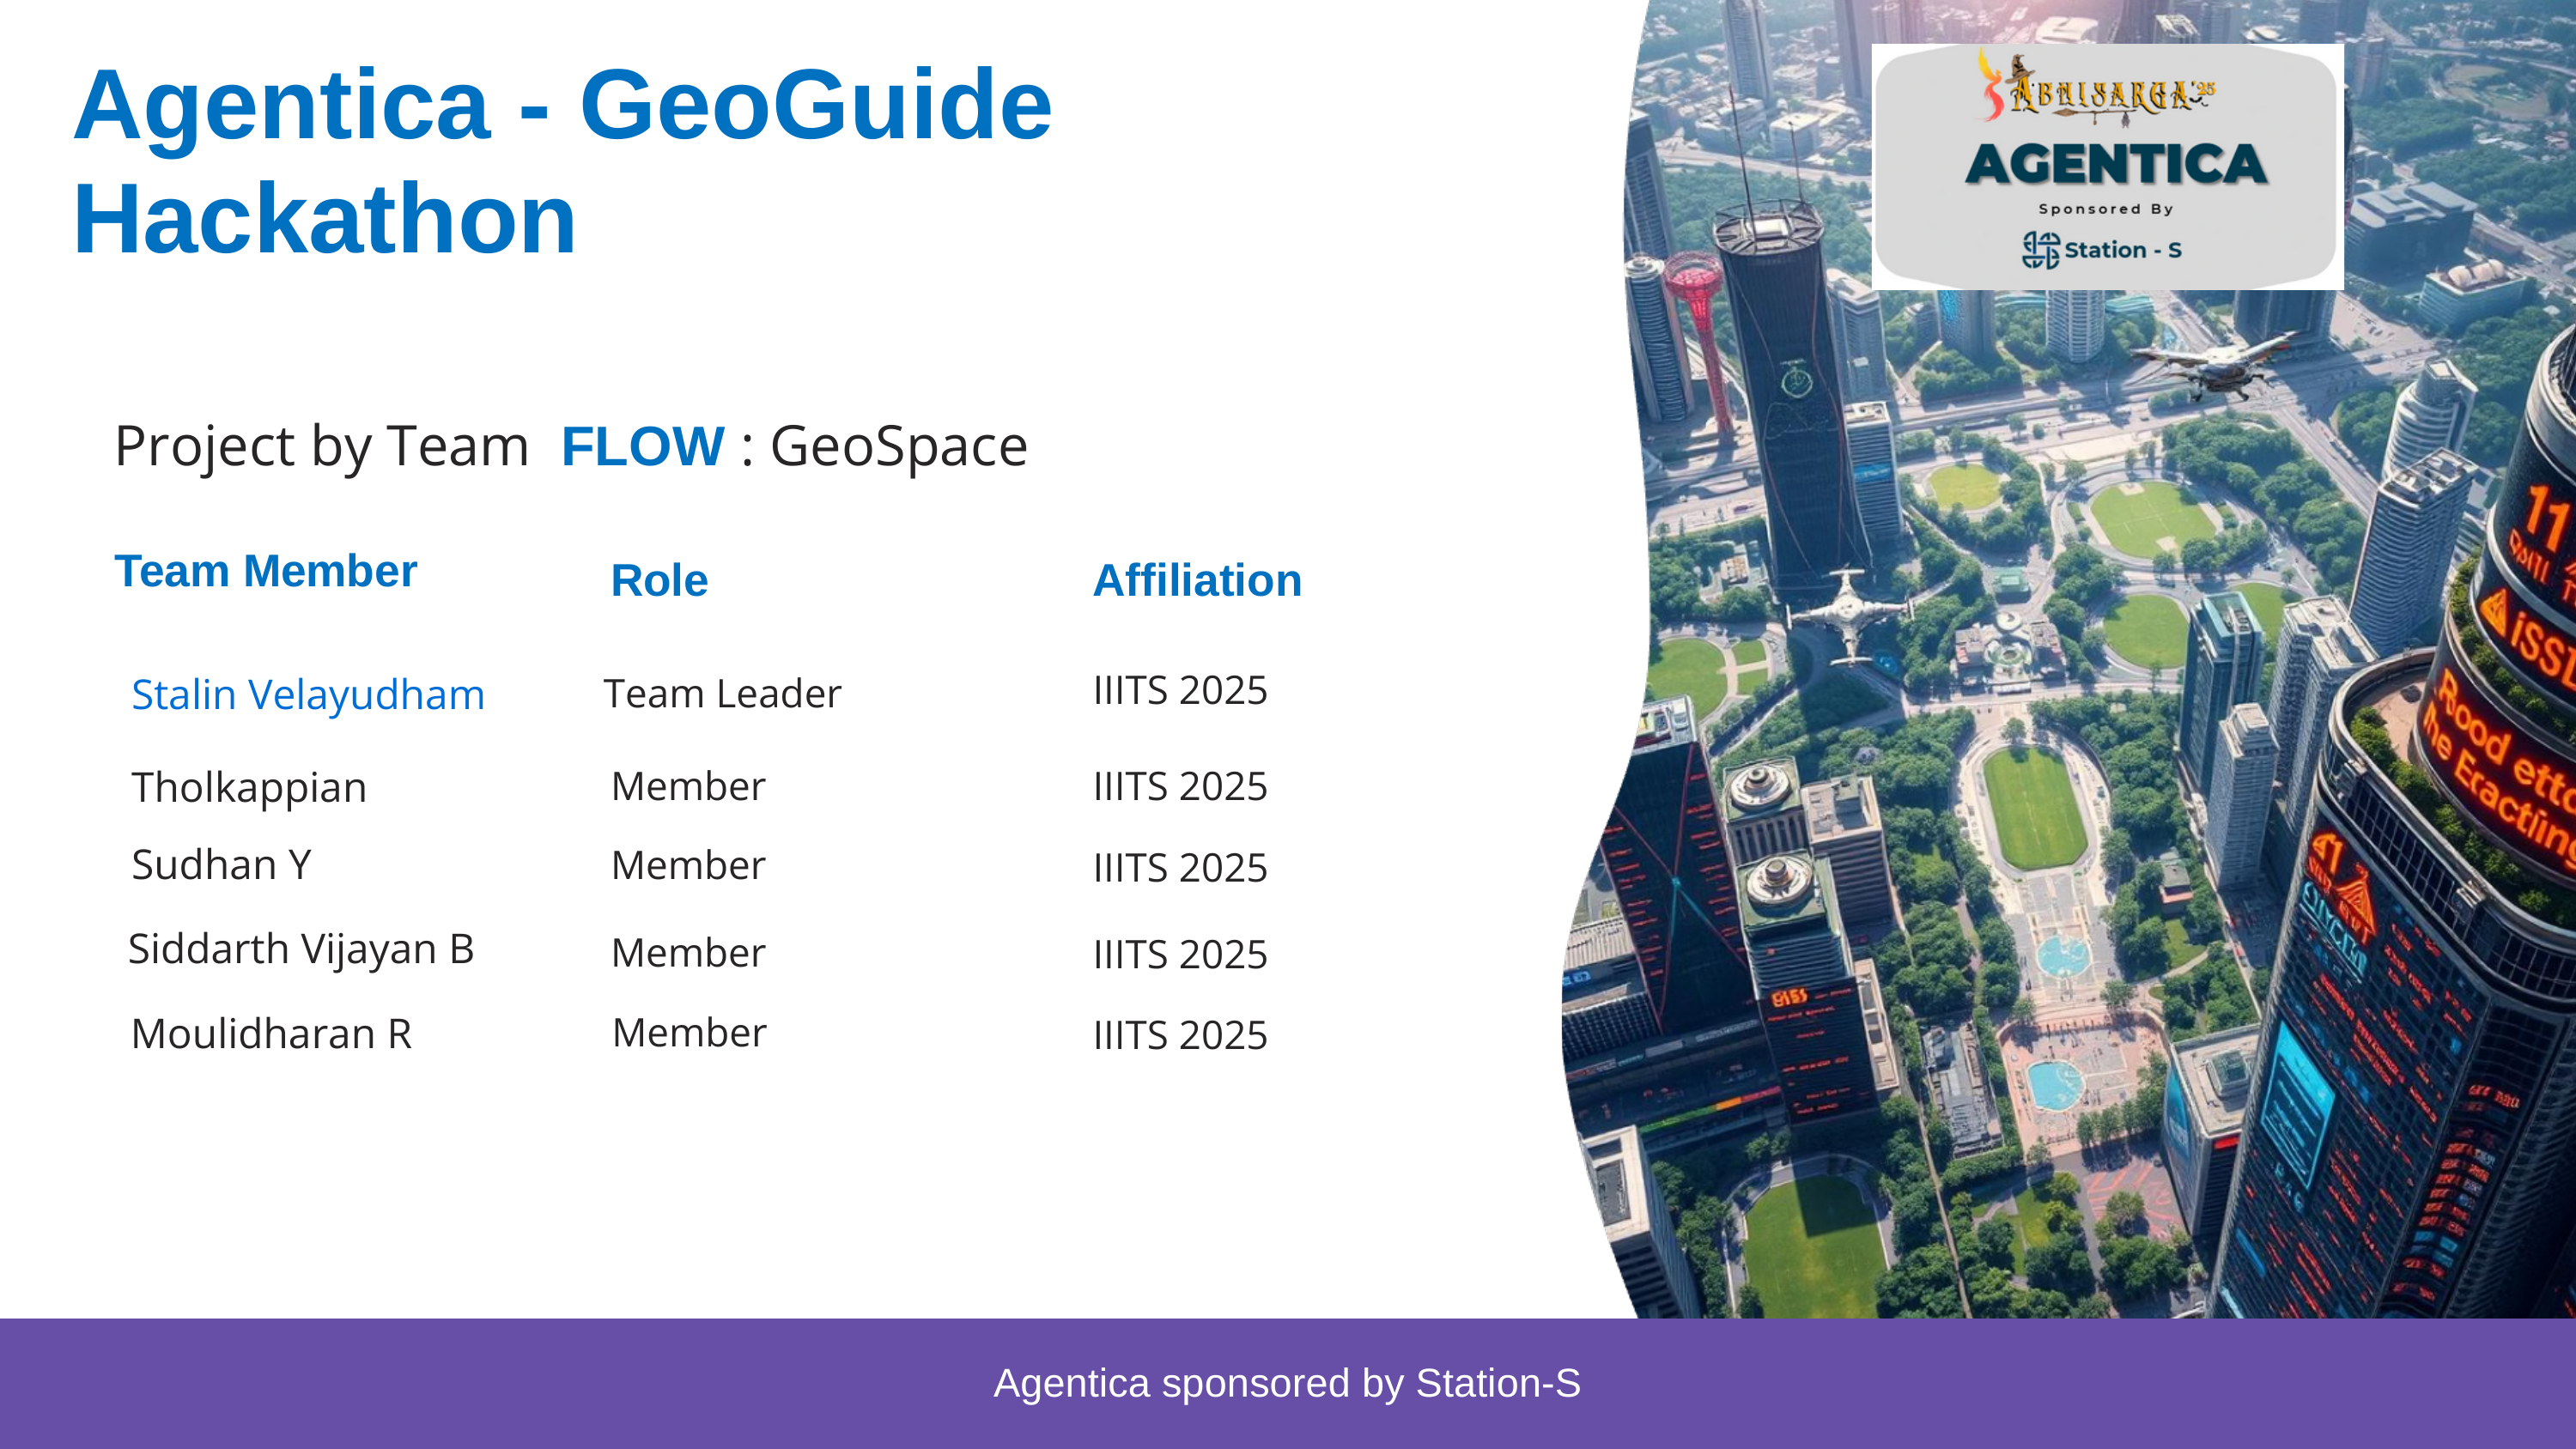

Agentica - GeoGuide Hackathon

Project by Team  FLOW : GeoSpace

Team Member

Role

Affiliation

IIITS 2025

Stalin Velayudham

Team Leader

Tholkappian

Member

IIITS 2025

Sudhan Y

Member

IIITS 2025

Siddarth Vijayan B

Member

IIITS 2025

Moulidharan R

Member

IIITS 2025

Agentica sponsored by Station-S